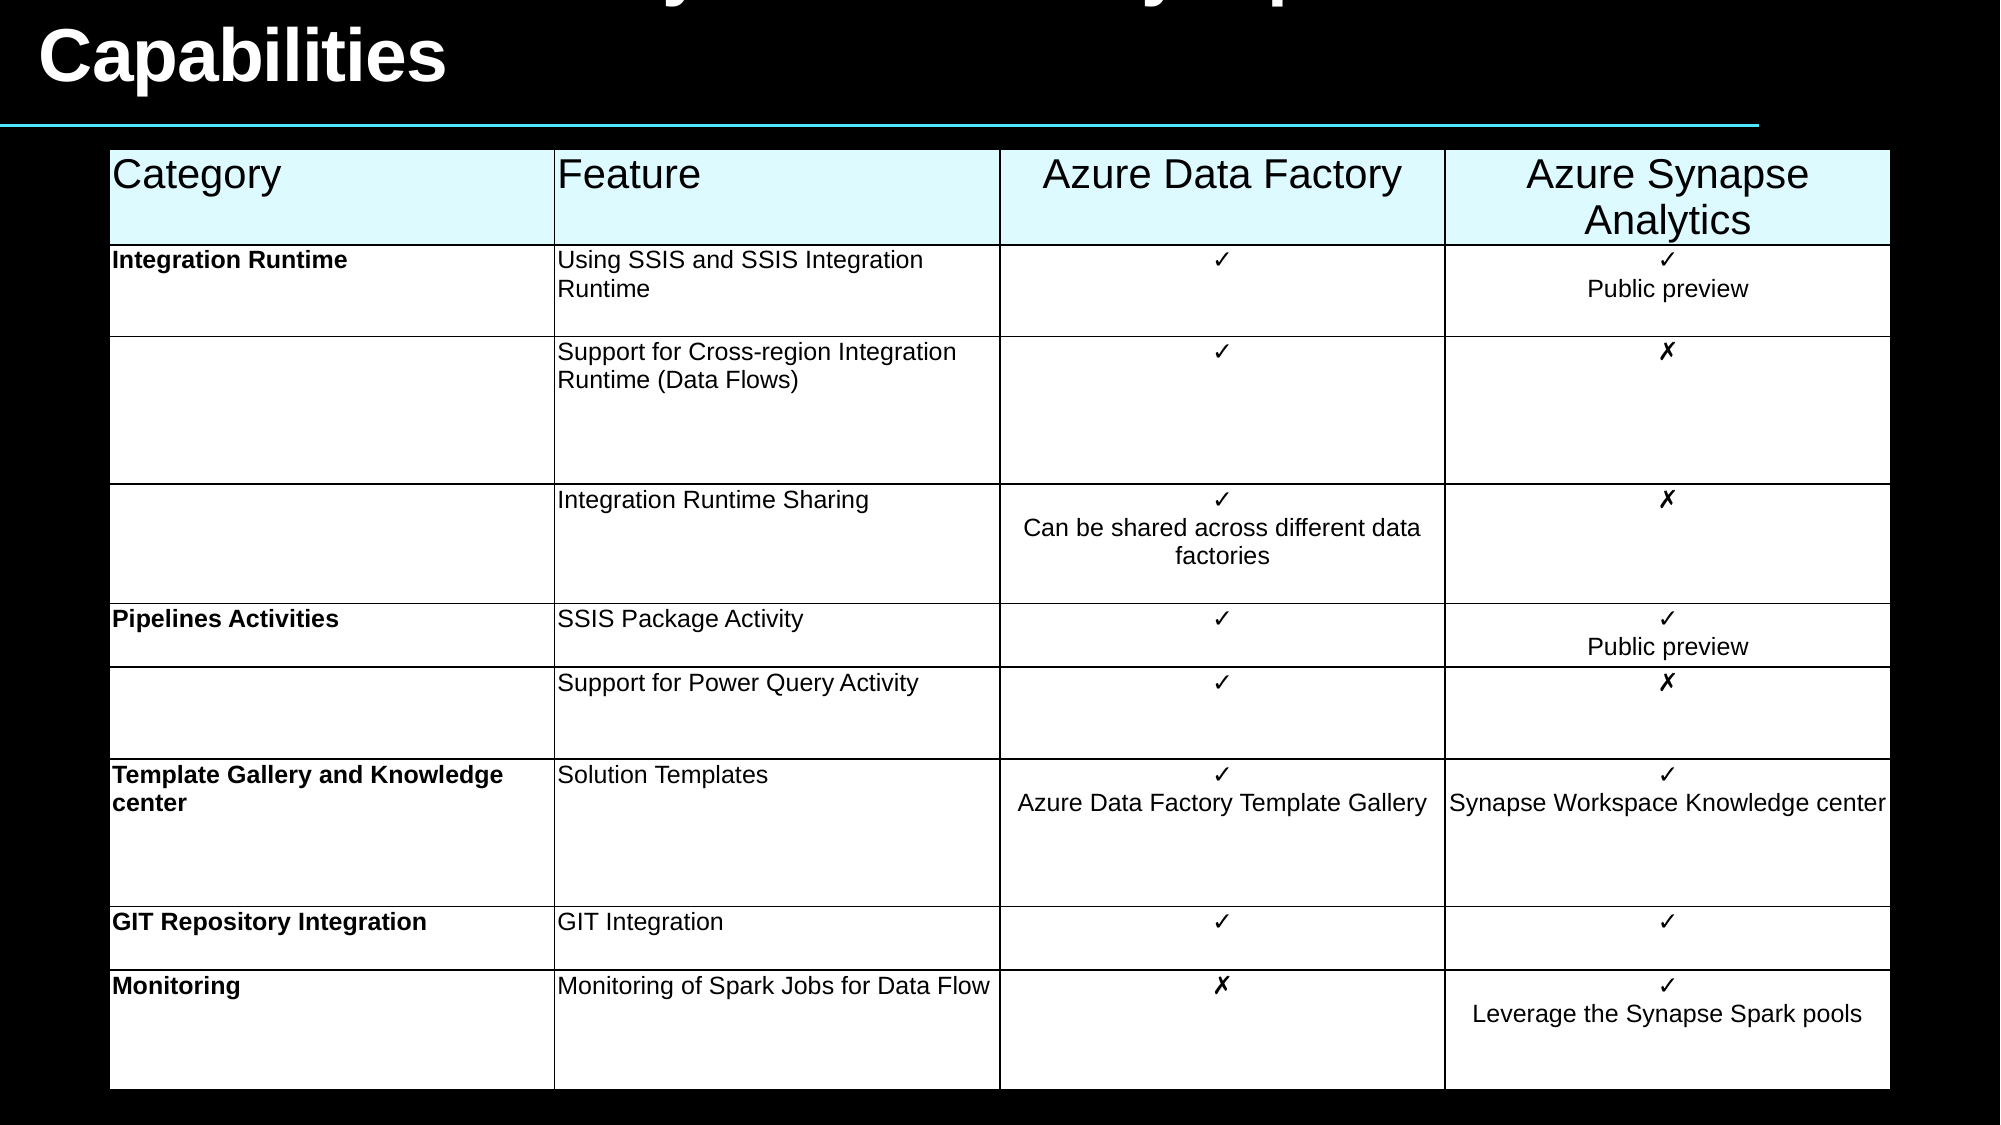

Azure Data Factory and Azure Synapse Capabilities
| Category | Feature | Azure Data Factory | Azure Synapse Analytics |
| --- | --- | --- | --- |
| Integration Runtime | Using SSIS and SSIS Integration Runtime | ✓ | ✓ Public preview |
|  | Support for Cross-region Integration Runtime (Data Flows) | ✓ | ✗ |
|  | Integration Runtime Sharing | ✓ Can be shared across different data factories | ✗ |
| Pipelines Activities | SSIS Package Activity | ✓ | ✓ Public preview |
|  | Support for Power Query Activity | ✓ | ✗ |
| Template Gallery and Knowledge center | Solution Templates | ✓ Azure Data Factory Template Gallery | ✓ Synapse Workspace Knowledge center |
| GIT Repository Integration | GIT Integration | ✓ | ✓ |
| Monitoring | Monitoring of Spark Jobs for Data Flow | ✗ | ✓ Leverage the Synapse Spark pools |